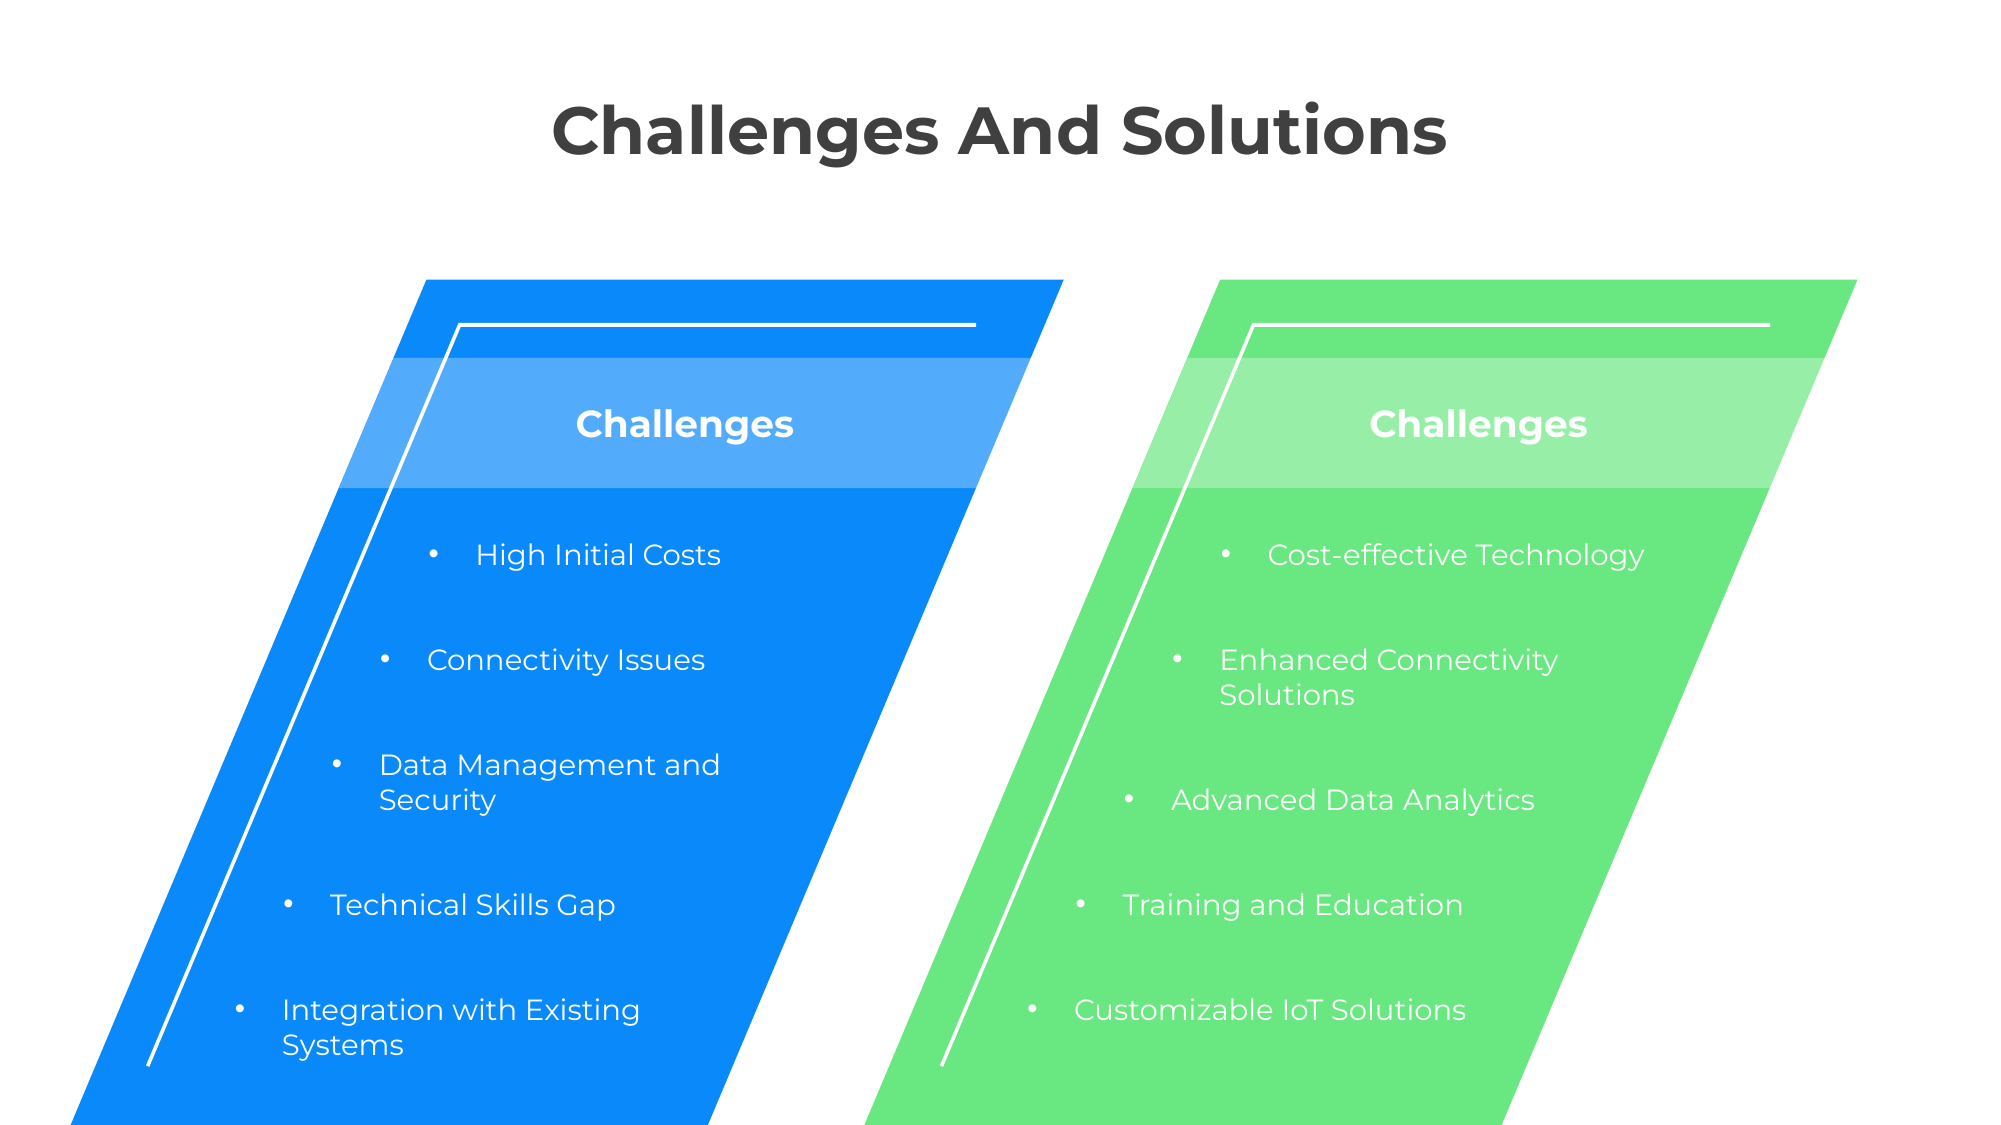

Challenges And Solutions

Challenges
Challenges
High Initial Costs
Connectivity Issues
Data Management and Security
Technical Skills Gap
Integration with Existing Systems
Cost-effective Technology
Enhanced Connectivity Solutions
Advanced Data Analytics
Training and Education
Customizable IoT Solutions